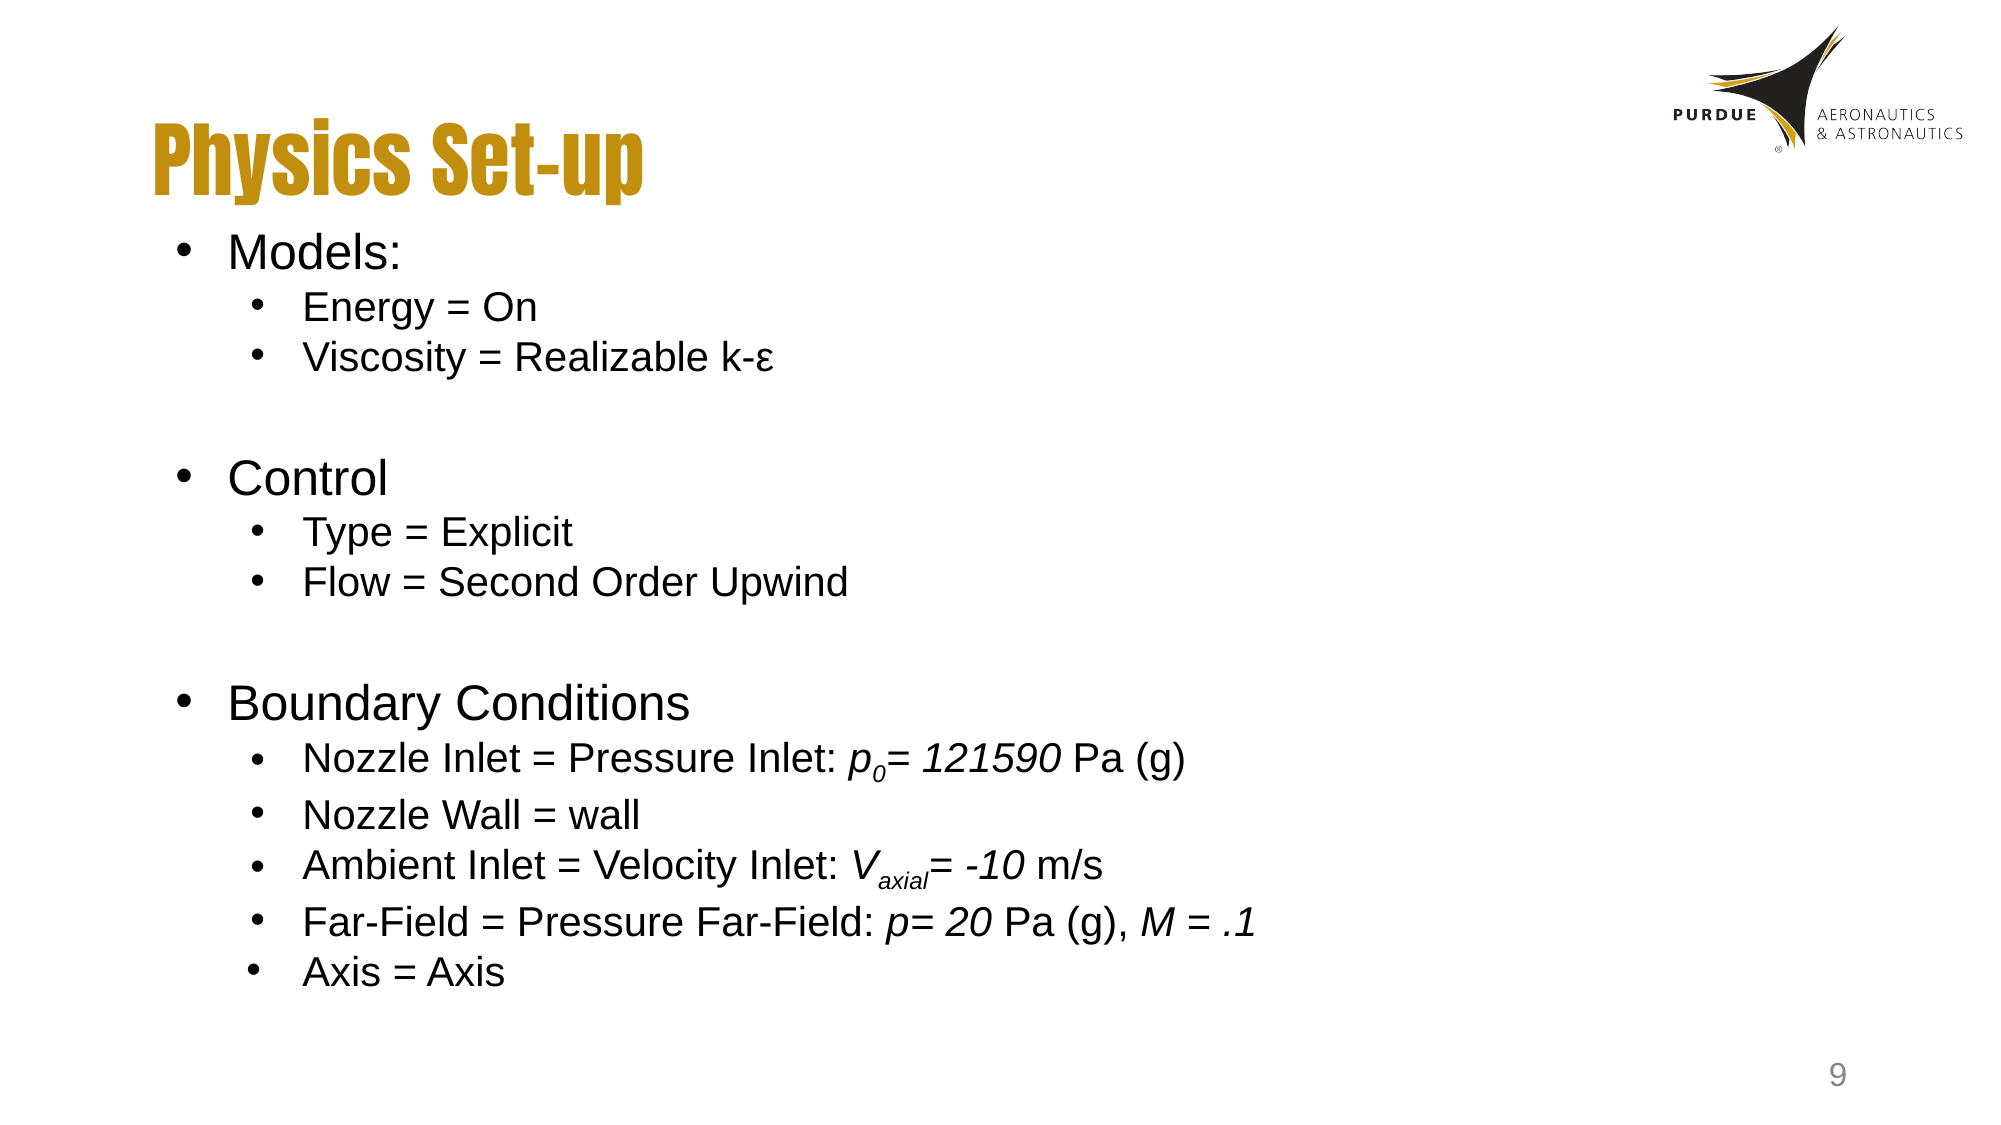

# Physics Set-up
Models:
Energy = On
Viscosity = Realizable k-ε

Control
Type = Explicit
Flow = Second Order Upwind

Boundary Conditions
Nozzle Inlet = Pressure Inlet: p0= 121590 Pa (g)
Nozzle Wall = wall
Ambient Inlet = Velocity Inlet: Vaxial= -10 m/s
Far-Field = Pressure Far-Field: p= 20 Pa (g), M = .1
Axis = Axis
9